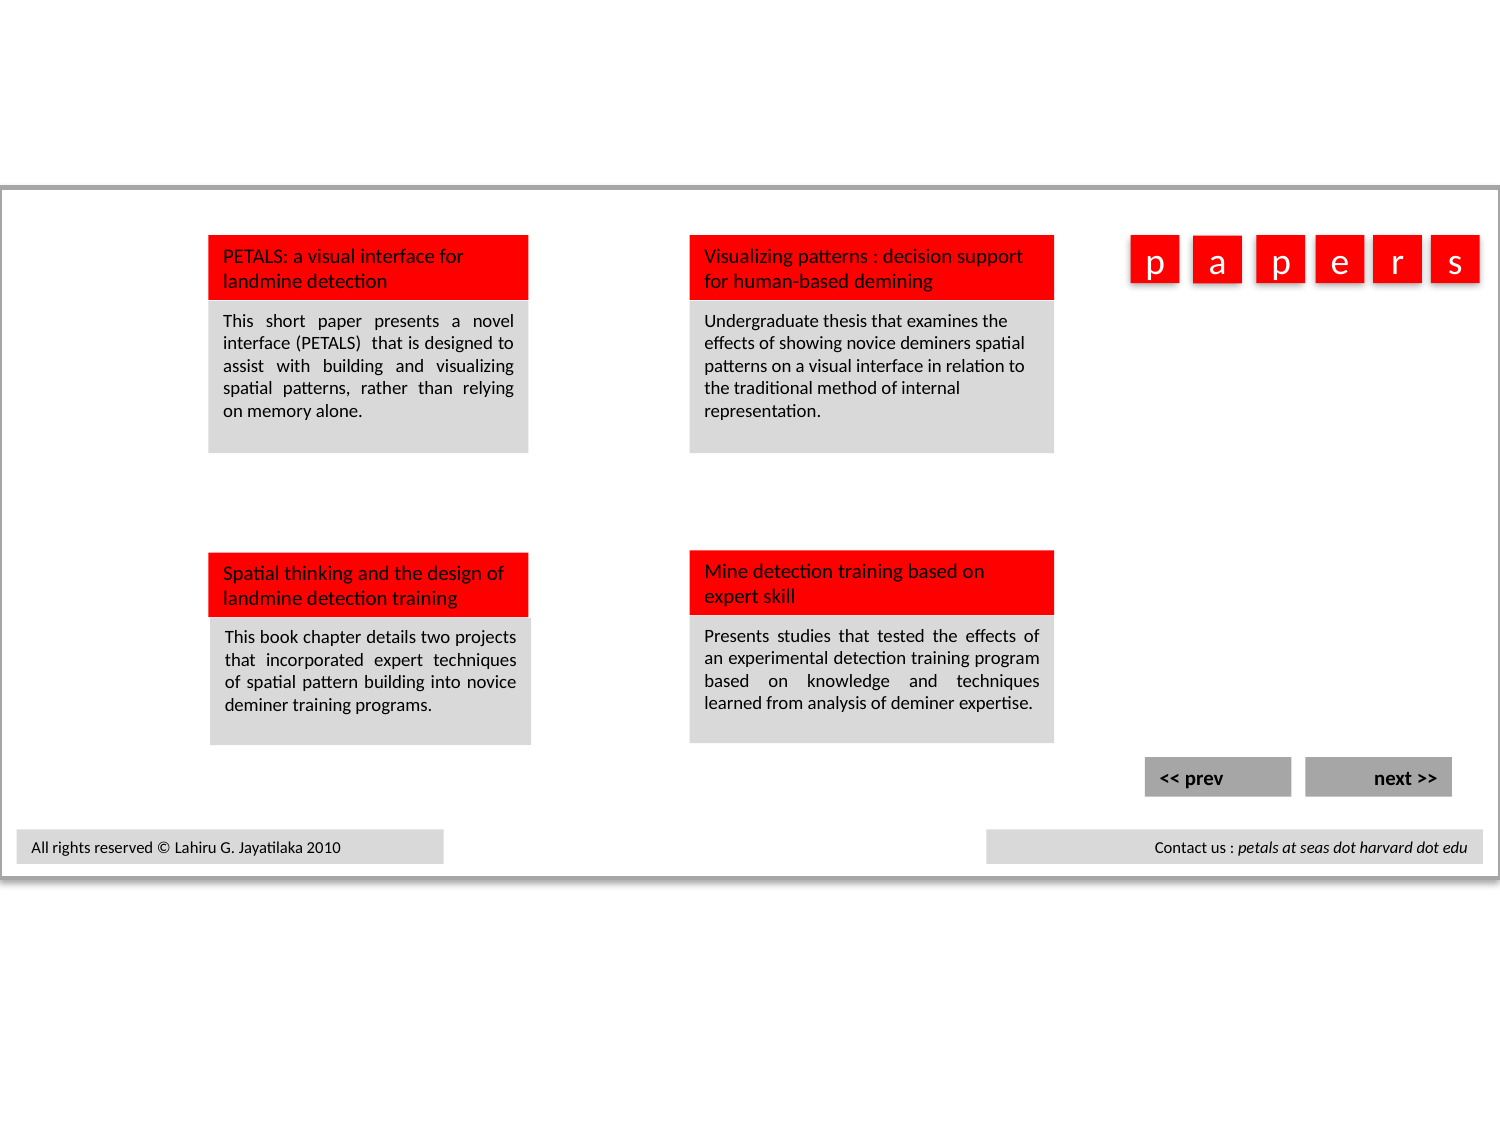

a
PETALS: a visual interface for landmine detection
Visualizing patterns : decision support for human-based demining
p
p
e
r
s
a
This short paper presents a novel interface (PETALS)  that is designed to assist with building and visualizing spatial patterns, rather than relying on memory alone.

Undergraduate thesis that examines the effects of showing novice deminers spatial patterns on a visual interface in relation to the traditional method of internal representation.

Mine detection training based on expert skill
Spatial thinking and the design of landmine detection training
Presents studies that tested the effects of an experimental detection training program based on knowledge and techniques learned from analysis of deminer expertise.

This book chapter details two projects that incorporated expert techniques of spatial pattern building into novice deminer training programs.

<< prev
next >>
All rights reserved © Lahiru G. Jayatilaka 2010
Contact us : petals at seas dot harvard dot edu